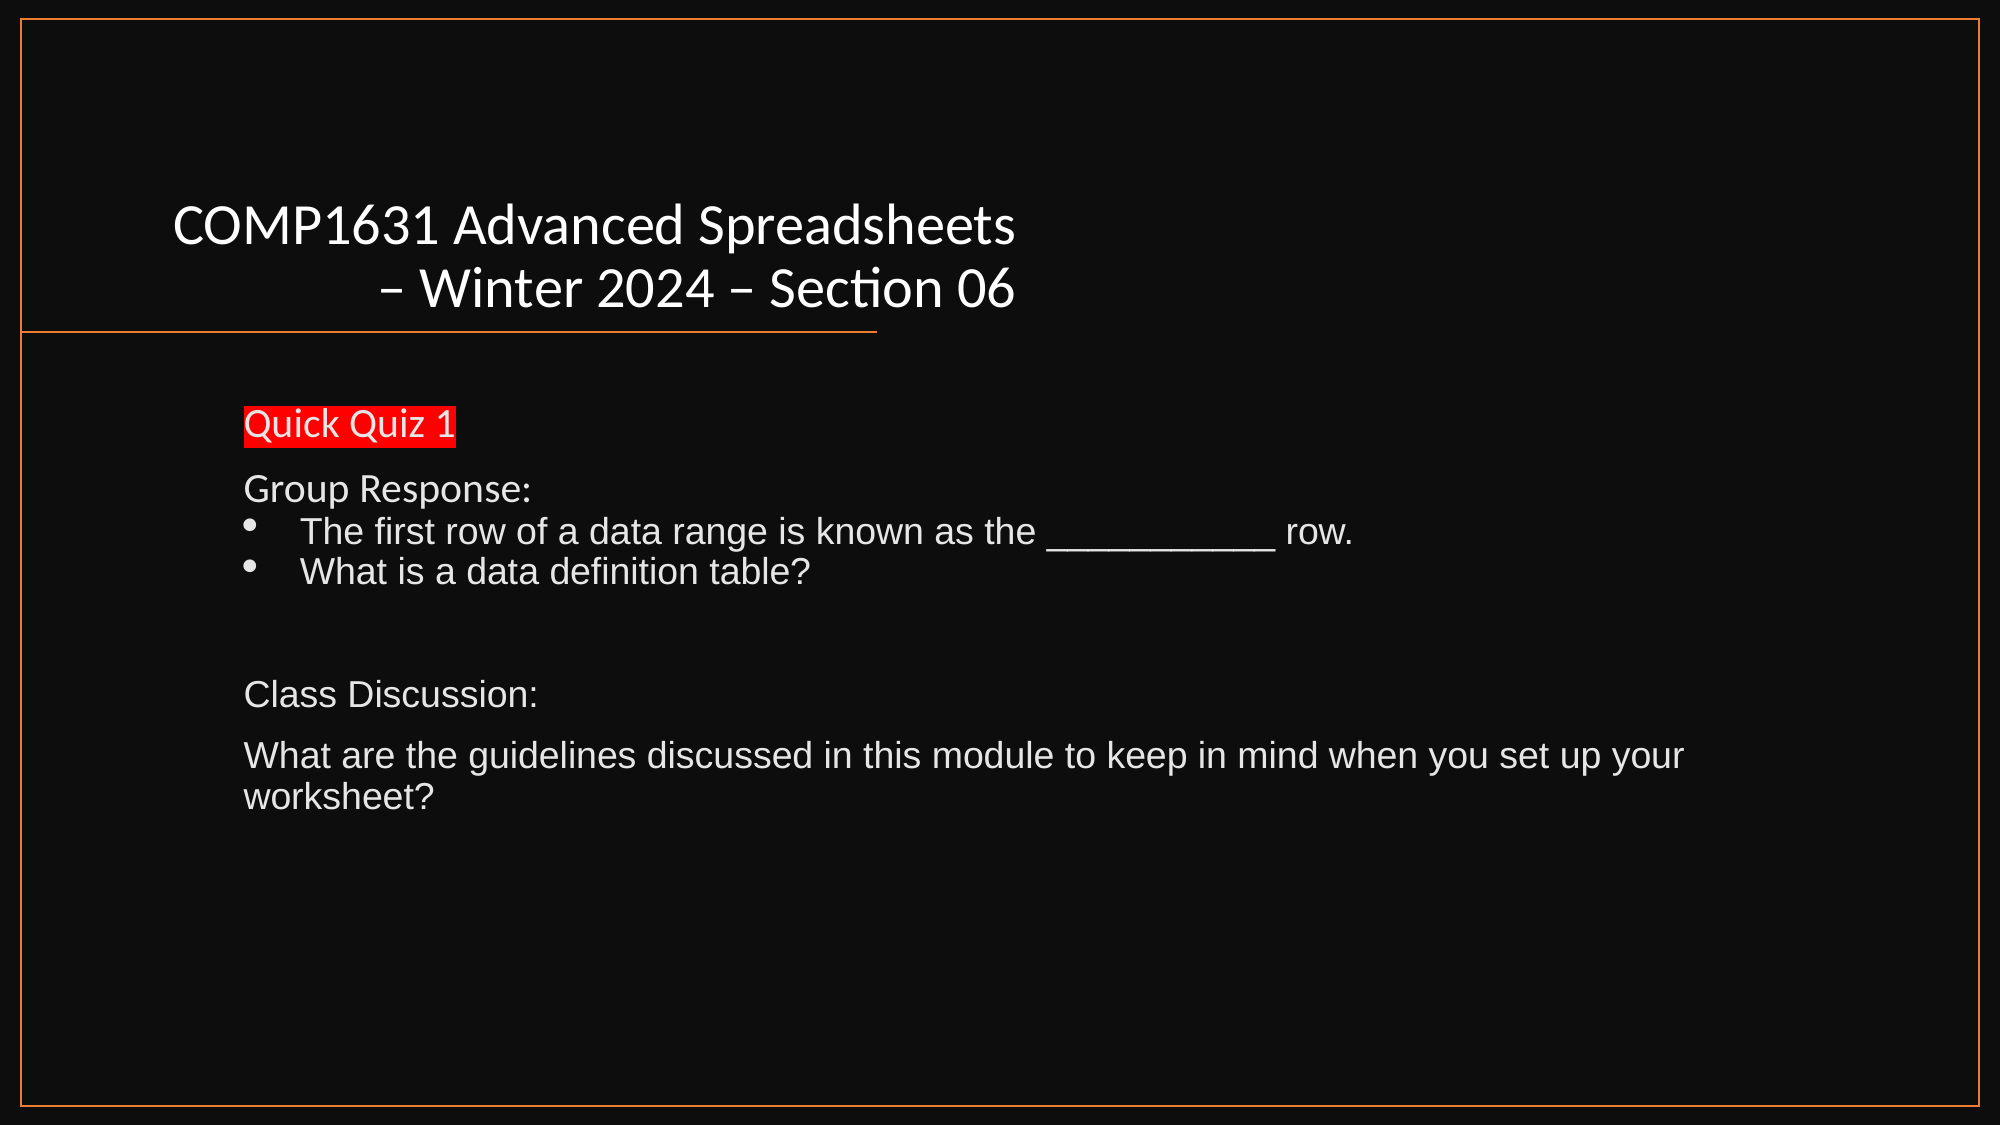

# COMP1631 Advanced Spreadsheets – Winter 2024 – Section 06
Quick Quiz 1
Group Response:
The first row of a data range is known as the ___________ row.
What is a data definition table?

Class Discussion:
What are the guidelines discussed in this module to keep in mind when you set up your worksheet?